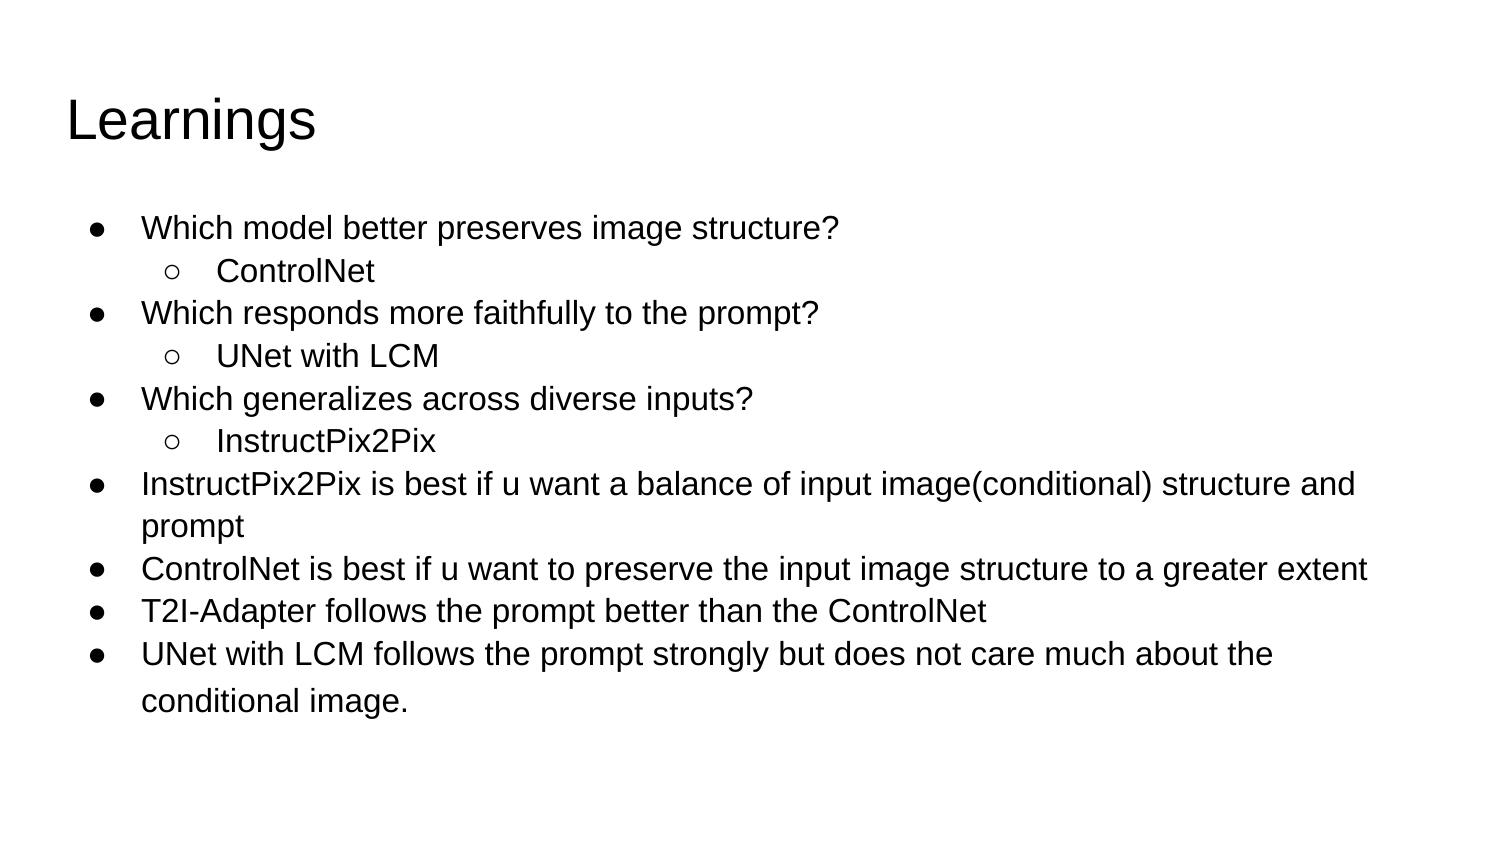

# Learnings
Which model better preserves image structure?
ControlNet
Which responds more faithfully to the prompt?
UNet with LCM
Which generalizes across diverse inputs?
InstructPix2Pix
InstructPix2Pix is best if u want a balance of input image(conditional) structure and prompt
ControlNet is best if u want to preserve the input image structure to a greater extent
T2I-Adapter follows the prompt better than the ControlNet
UNet with LCM follows the prompt strongly but does not care much about the conditional image.